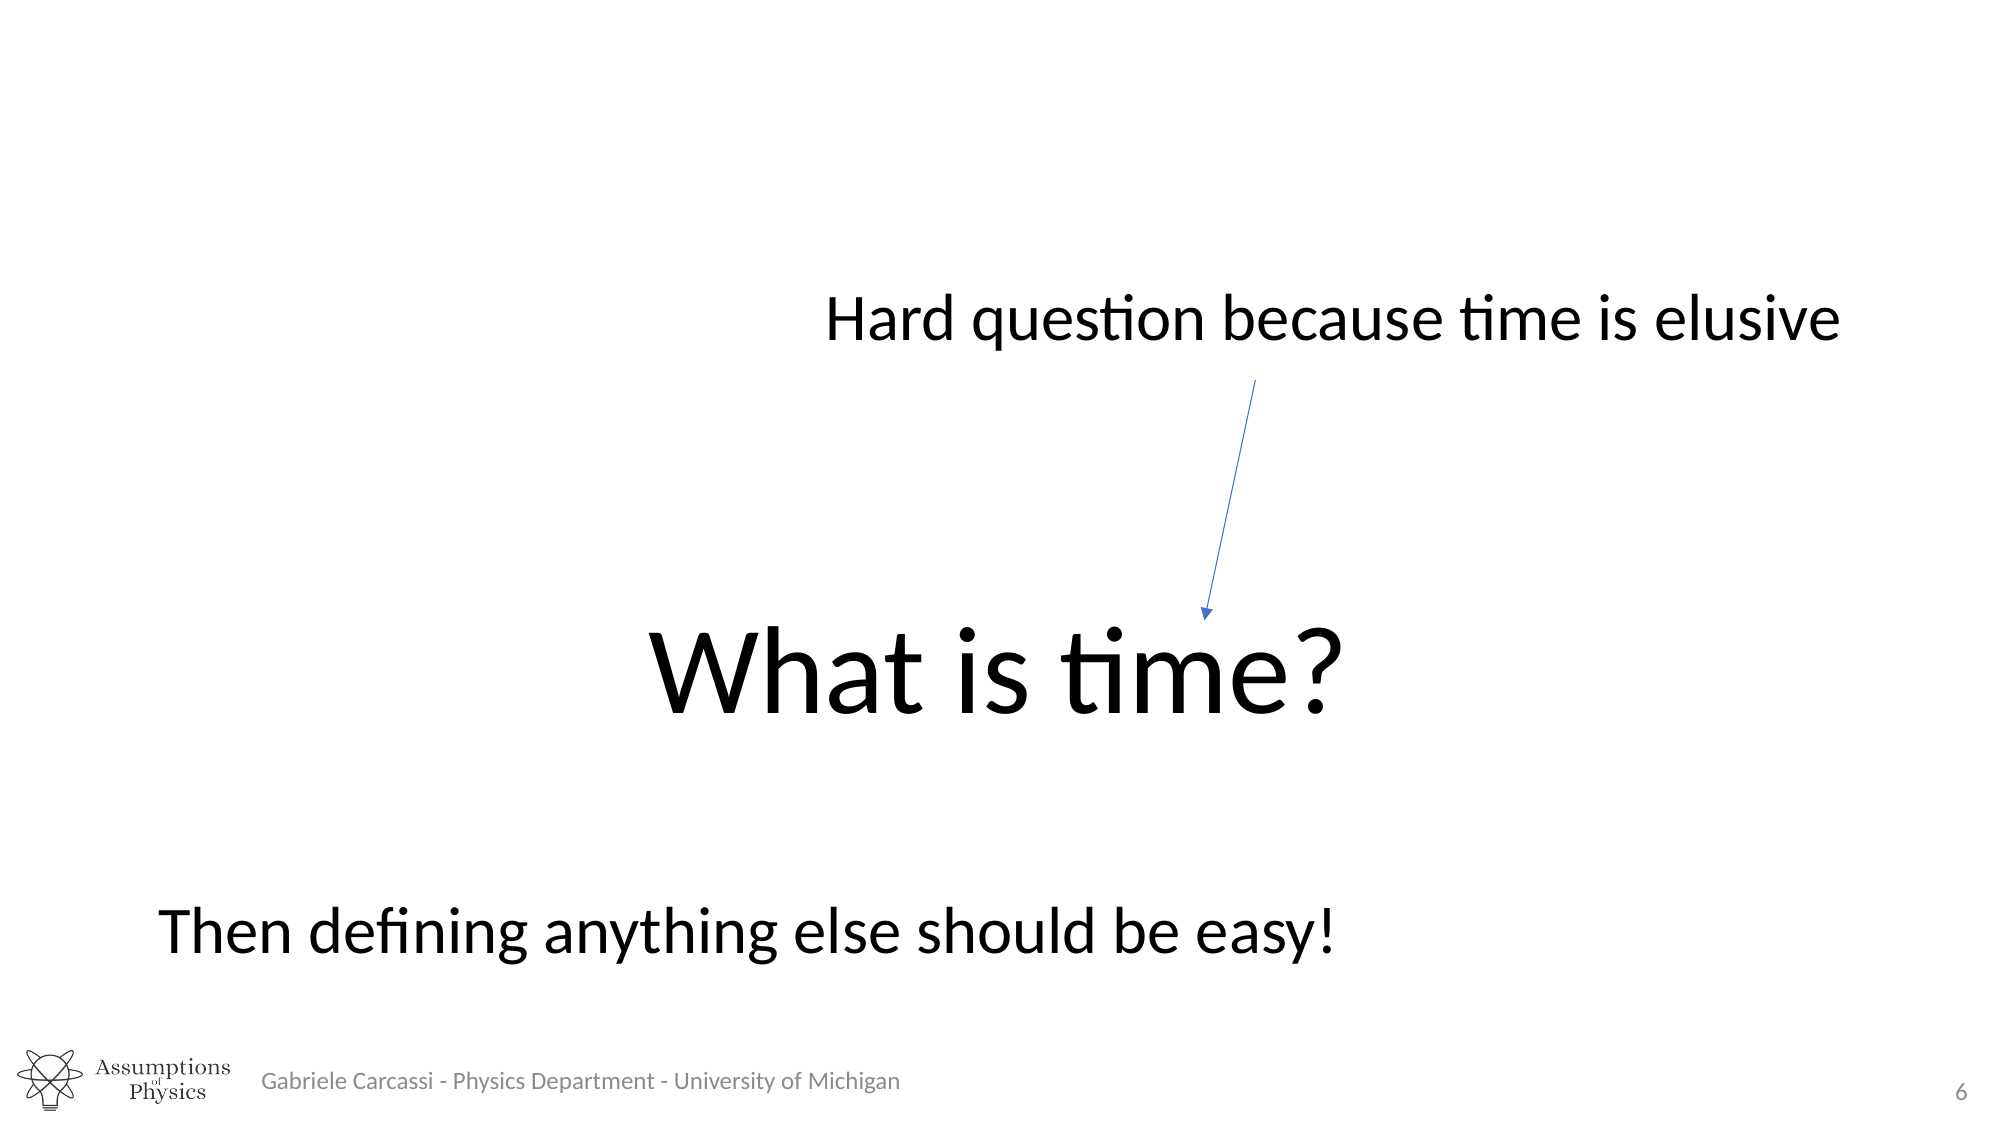

Hard question because time is elusive
What is time?
Then defining anything else should be easy!
Gabriele Carcassi - Physics Department - University of Michigan
6